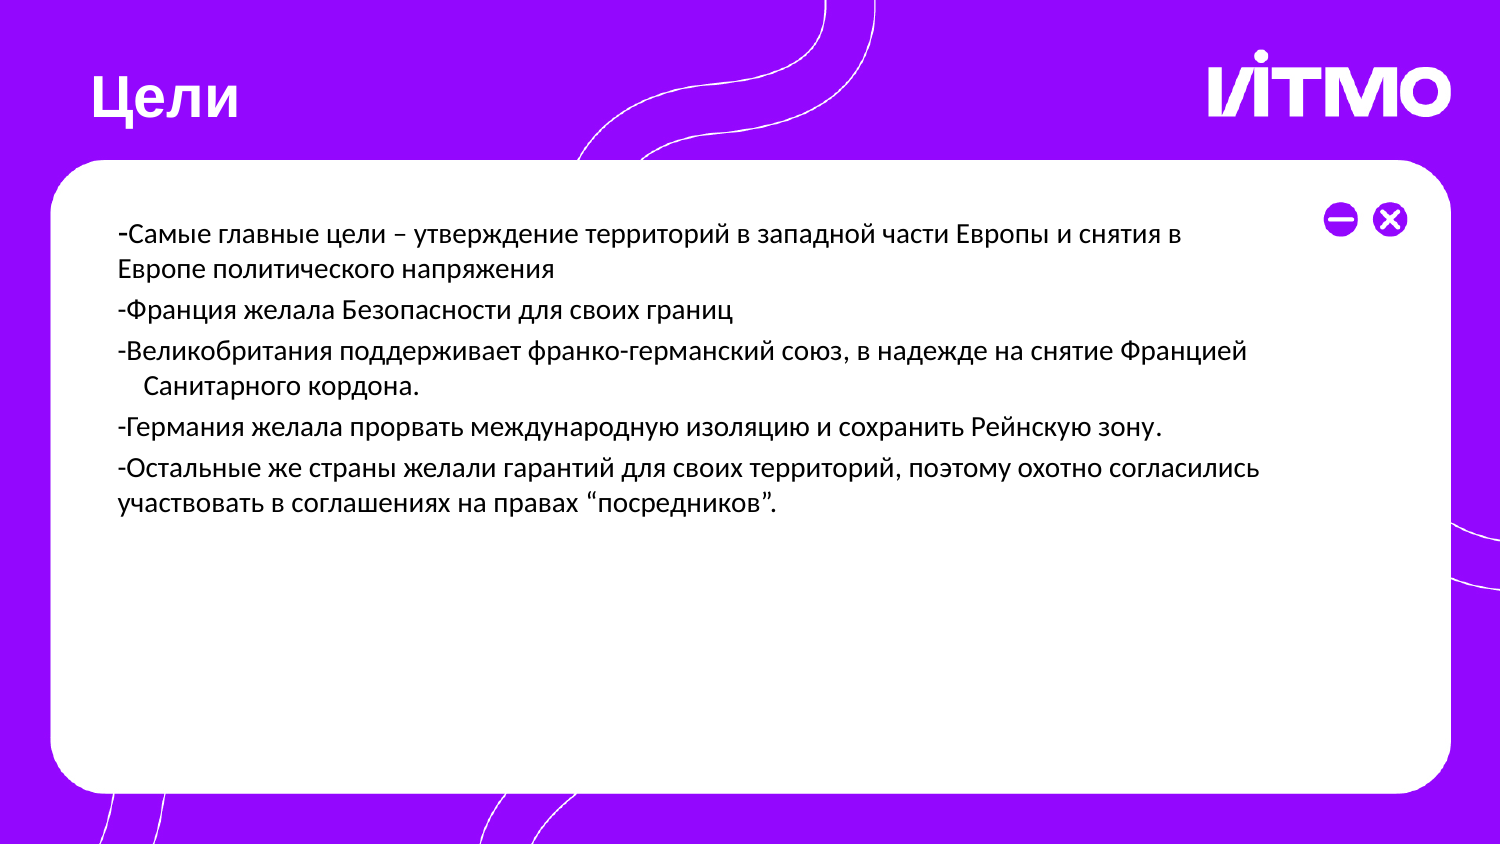

# Цели
-Самые главные цели – утверждение территорий в западной части Европы и снятия в    Европе политического напряжения
-Франция желала Безопасности для своих границ
-Великобритания поддерживает франко-германский союз, в надежде на снятие Францией       Санитарного кордона.
-Германия желала прорвать международную изоляцию и сохранить Рейнскую зону.
-Остальные же страны желали гарантий для своих территорий, поэтому охотно согласились участвовать в соглашениях на правах “посредников”.